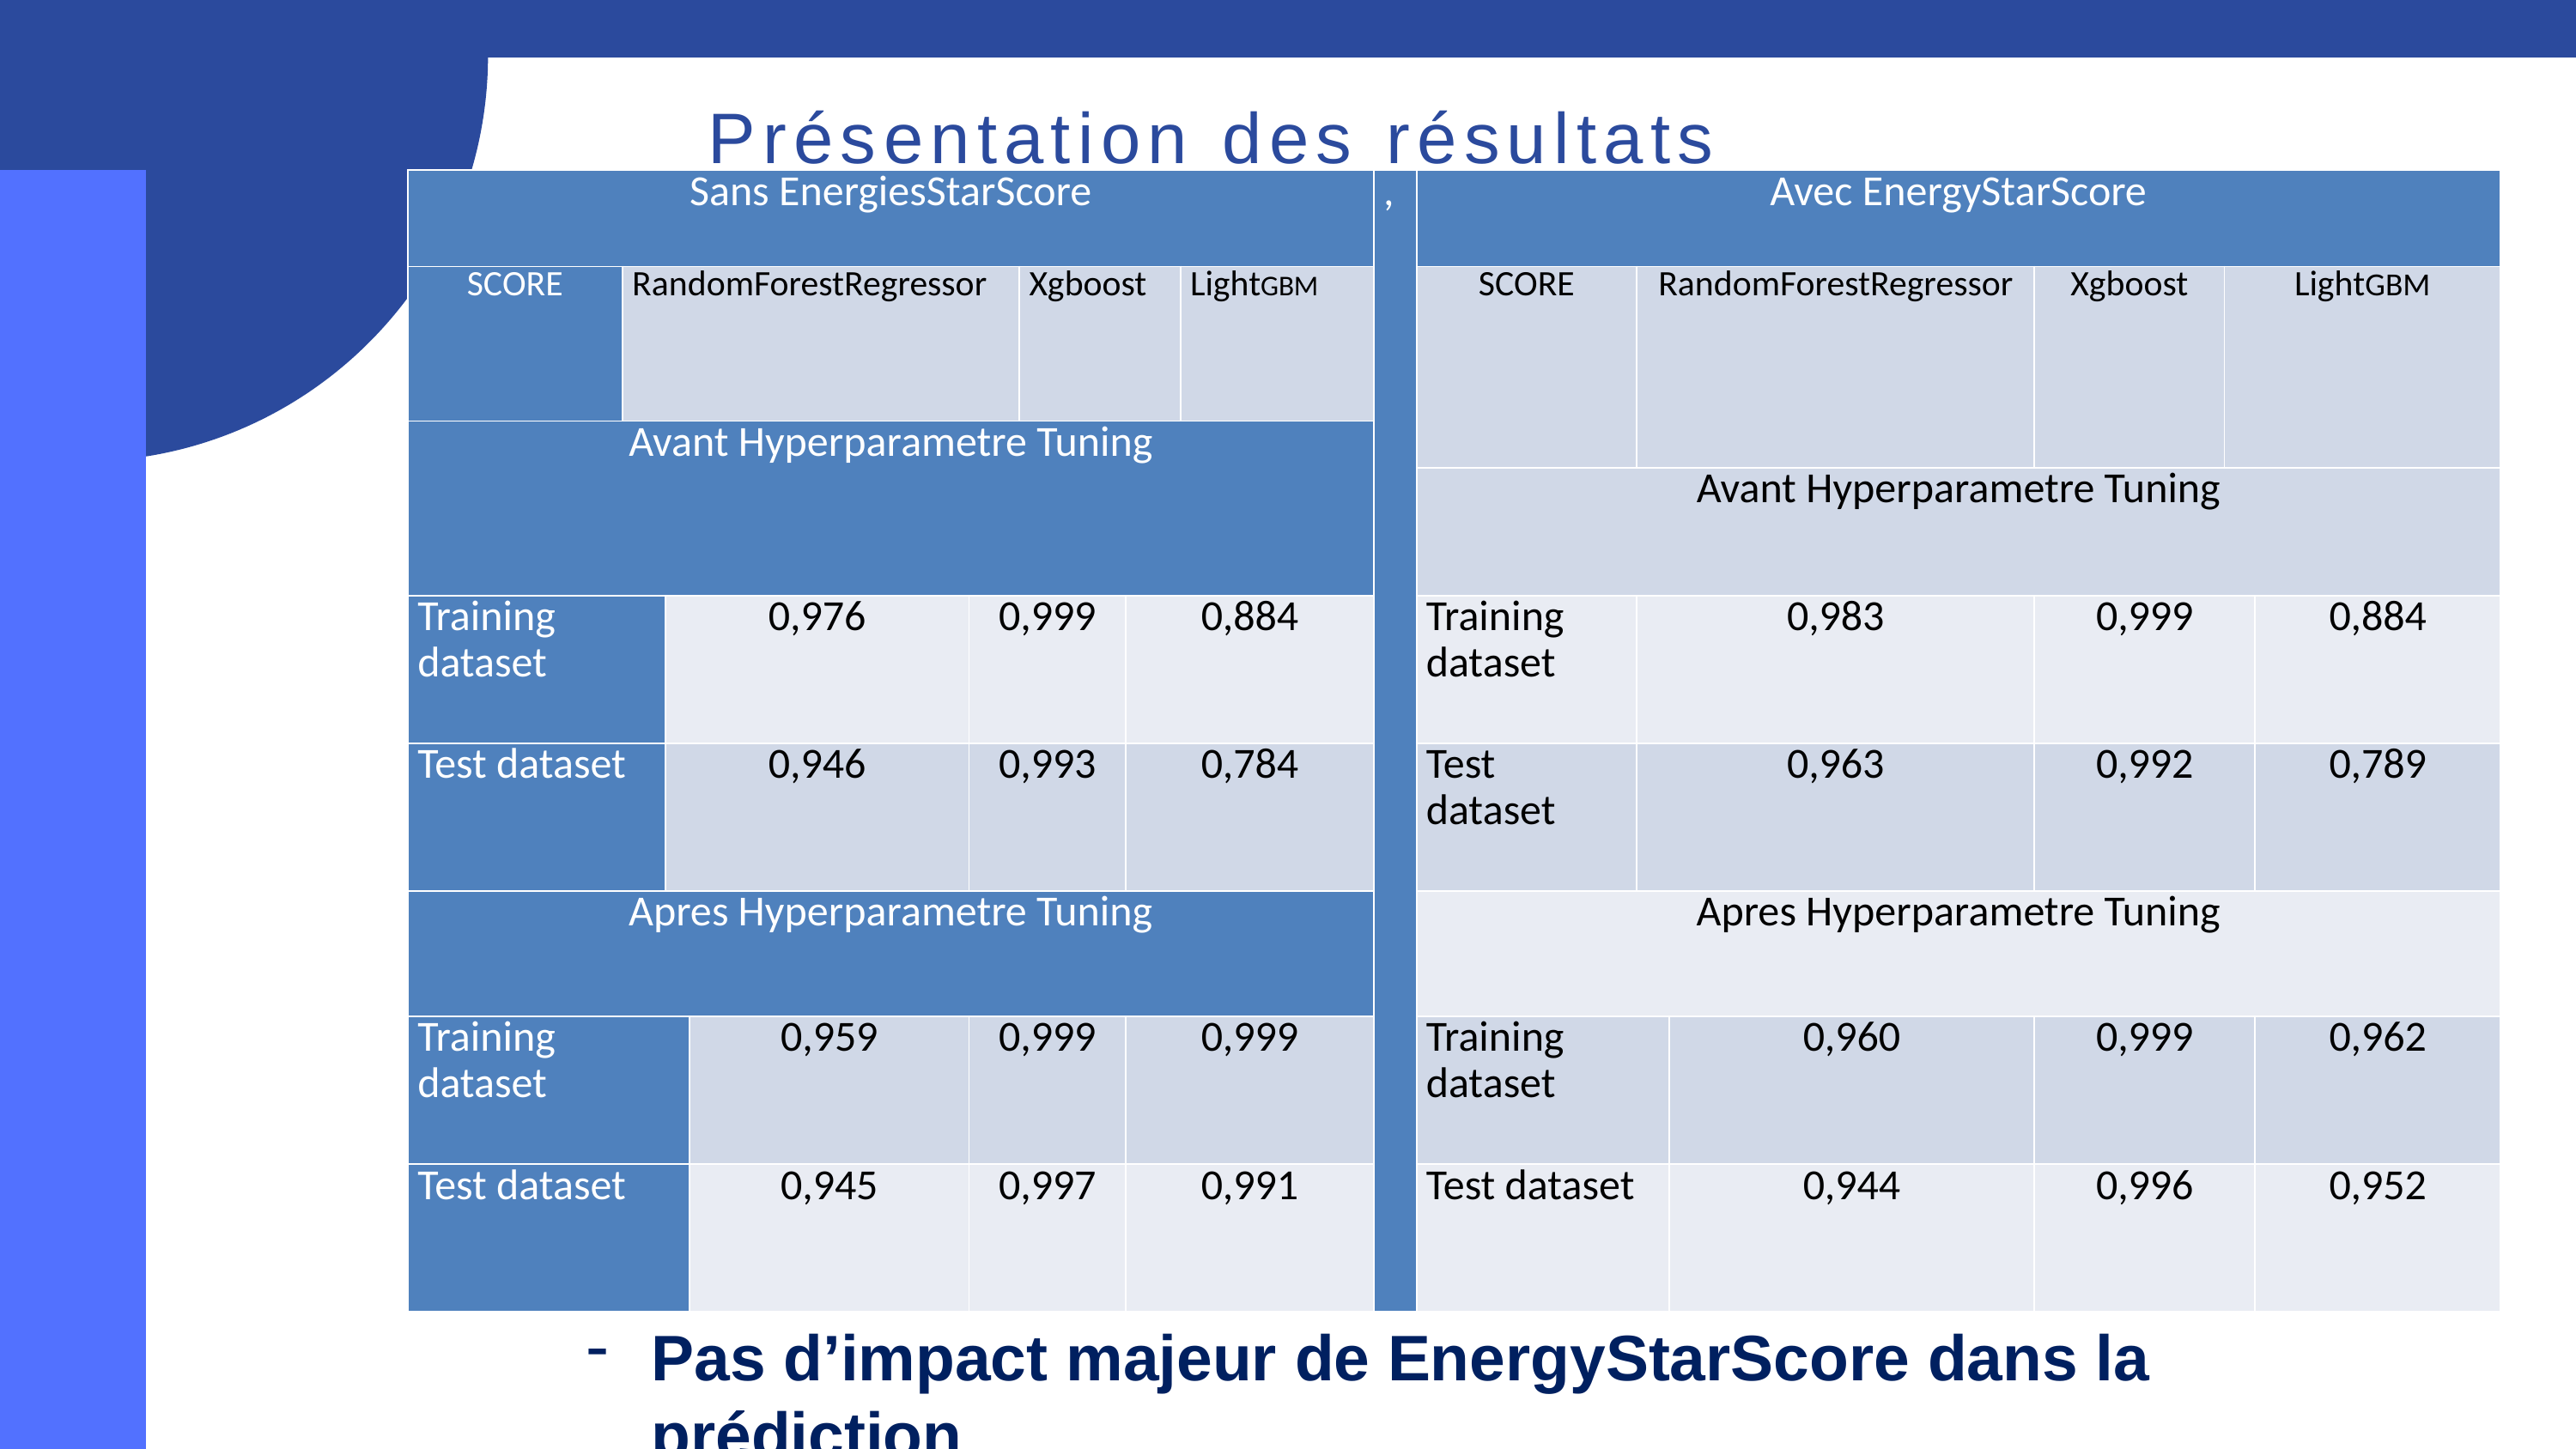

Présentation des résultats

| Sans EnergiesStarScore |  |  |  |  |  |  |  | , | Avec EnergyStarScore |  |  |  |  |  |
| --- | --- | --- | --- | --- | --- | --- | --- | --- | --- | --- | --- | --- | --- | --- |
| SCORE | RandomForestRegressor |  |  | Xgboost | Xgboost | LightGBM | LightGBM |  | SCORE | RandomForestRegressor | RandomForestRegressor | Xgboost | LightGBM | LightGBM |
| Avant Hyperparametre Tuning |  |  |  |  |  |  |  |  |  |  |  |  |  |  |
| Avant Hyperparametre Tuning |  |  |  |  |  |  |  |  | Avant Hyperparametre Tuning |  |  |  |  |  |
| Training dataset |  | 0,976 |  | 0,999 |  | 0,884 |  |  | Training dataset | 0,983 | 0,983 | 0,999 |  | 0,884 |
| Test dataset |  | 0,946 |  | 0,993 |  | 0,784 |  |  | Test dataset | 0,963 | 0,944 | 0,992 |  | 0,789 |
| Apres Hyperparametre Tuning |  |  |  |  |  |  |  |  | Apres Hyperparametre Tuning |  |  |  |  |  |
| Training dataset |  |  | 0,959 | 0,999 |  | 0,999 |  |  | Training dataset |  | 0,960 | 0,999 |  | 0,962 |
| Test dataset |  |  | 0,945 | 0,997 |  | 0,991 |  |  | Test dataset |  | 0,944 | 0,996 |  | 0,952 |
Pas d’impact majeur de EnergyStarScore dans la prédiction